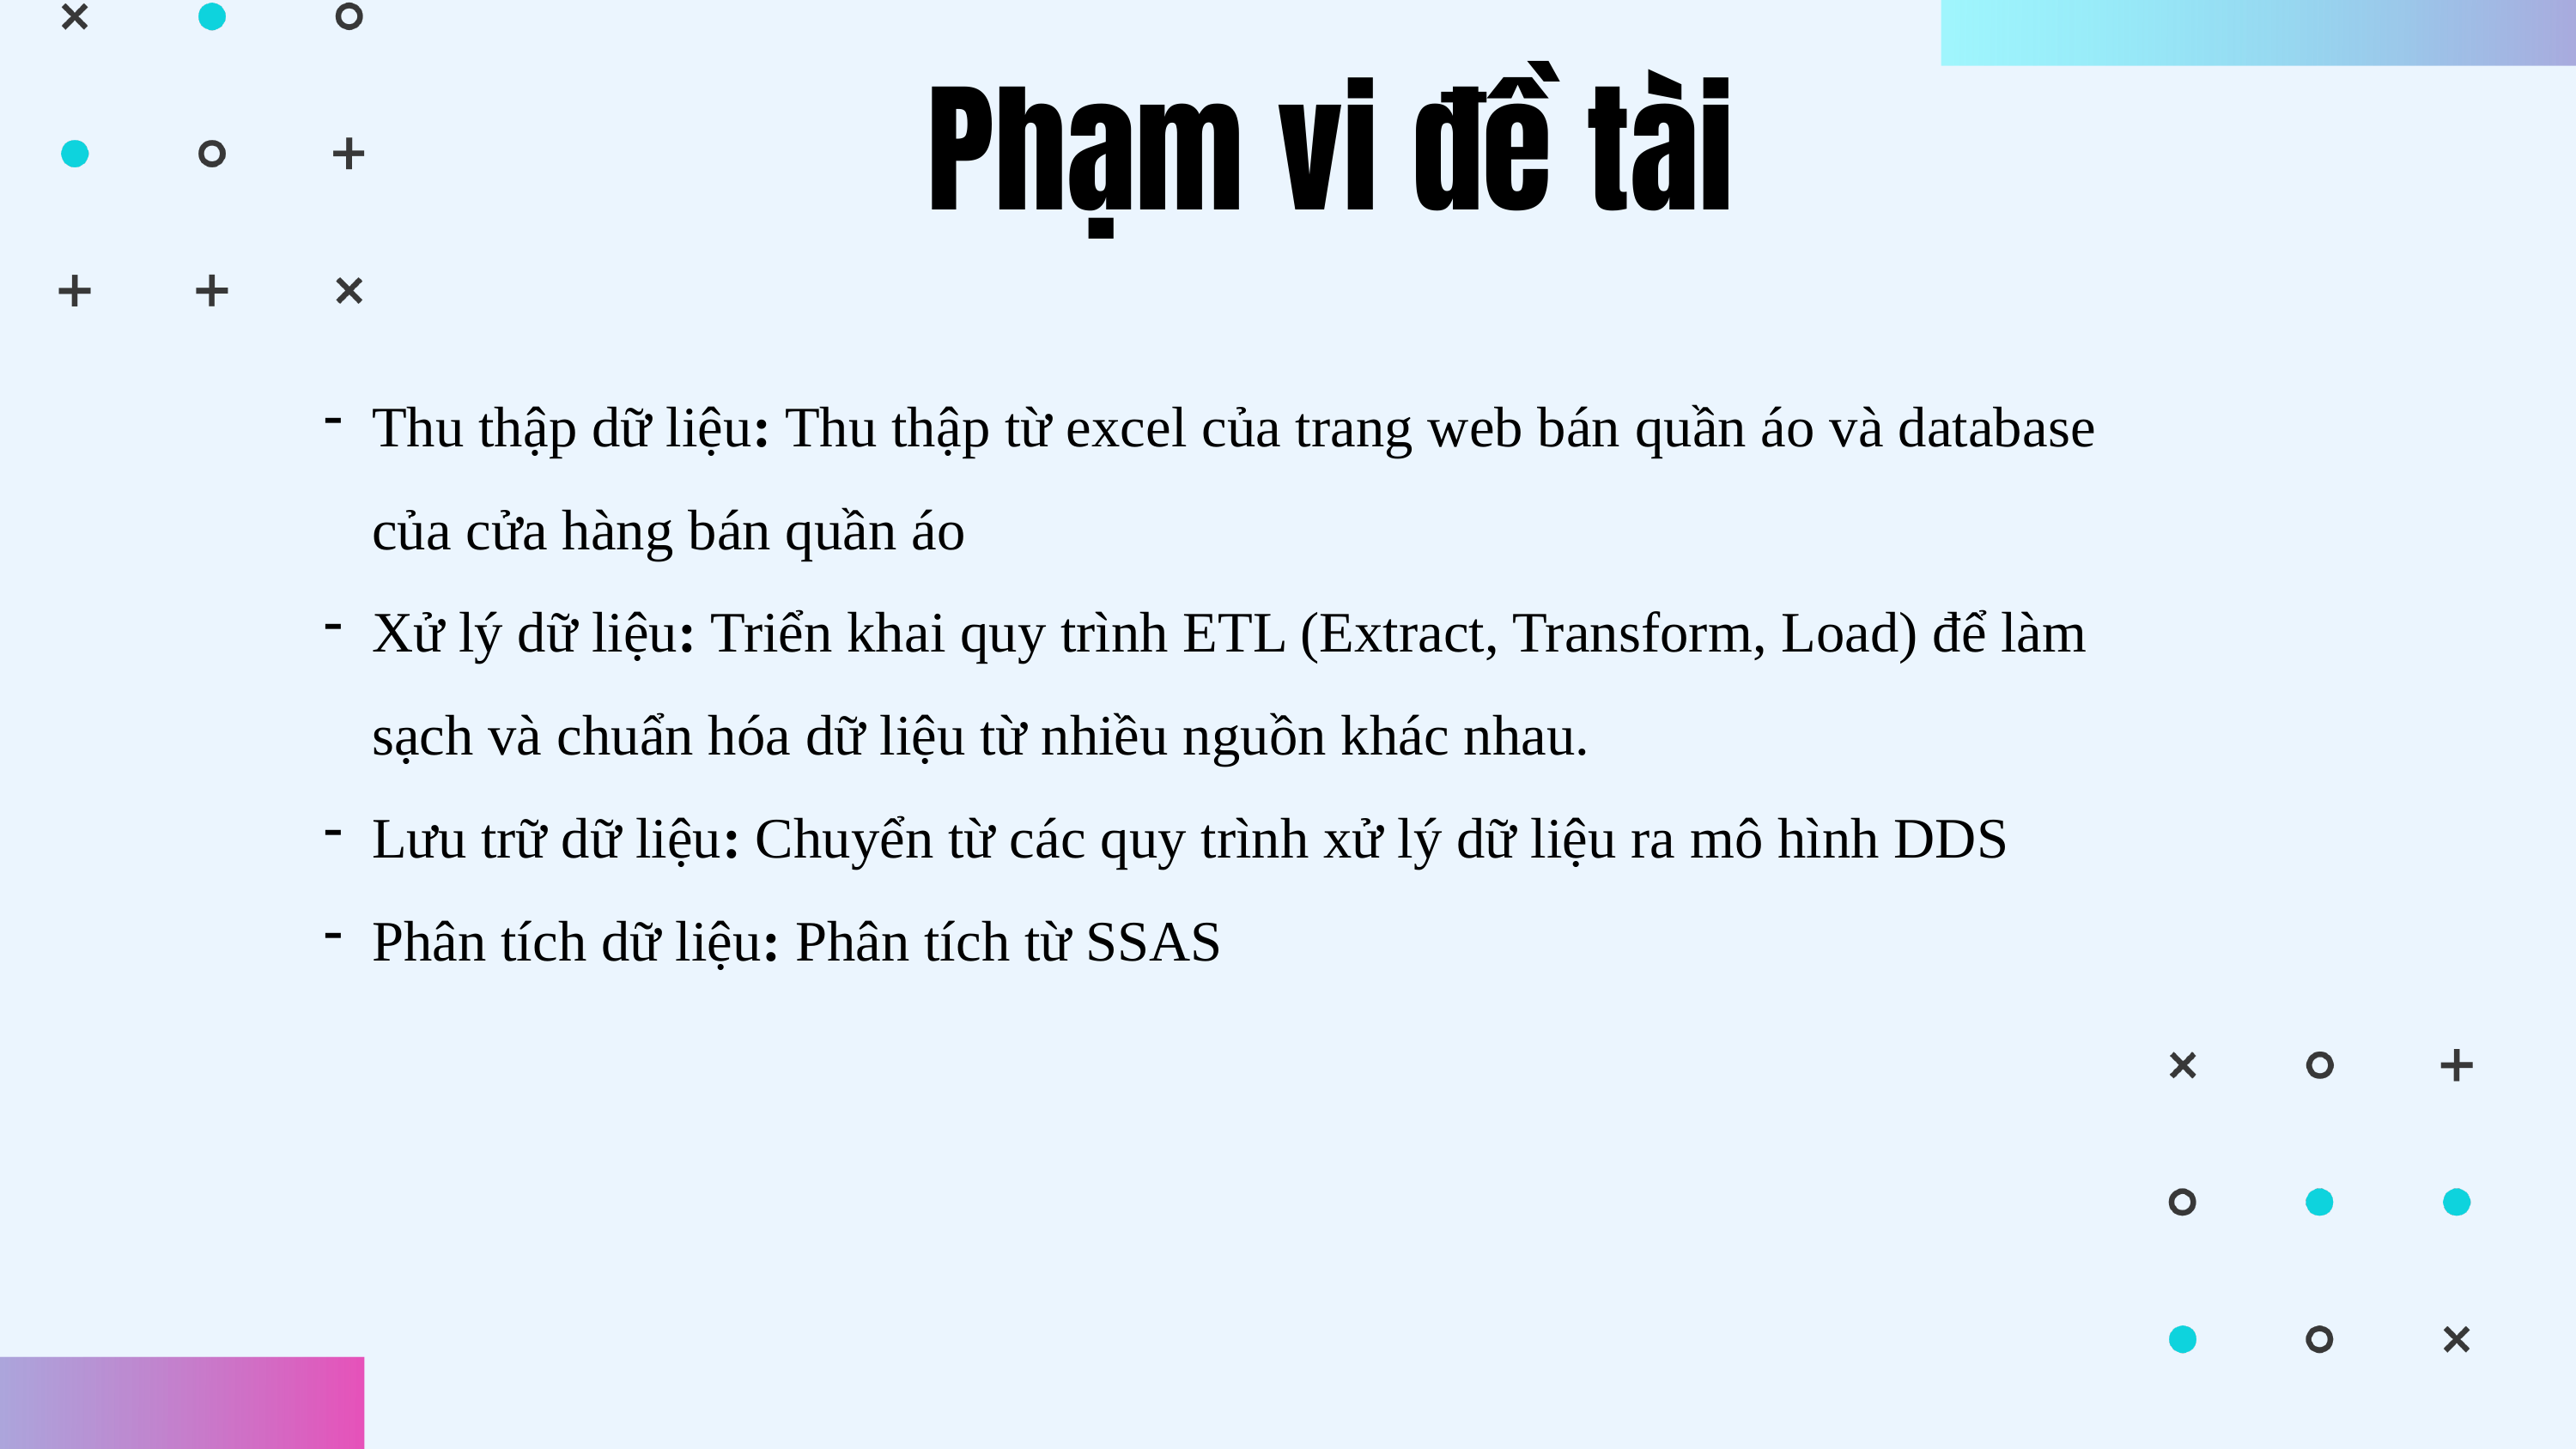

Phạm vi đề tài
Thu thập dữ liệu: Thu thập từ excel của trang web bán quần áo và database của cửa hàng bán quần áo
Xử lý dữ liệu: Triển khai quy trình ETL (Extract, Transform, Load) để làm sạch và chuẩn hóa dữ liệu từ nhiều nguồn khác nhau.
Lưu trữ dữ liệu: Chuyển từ các quy trình xử lý dữ liệu ra mô hình DDS
Phân tích dữ liệu: Phân tích từ SSAS